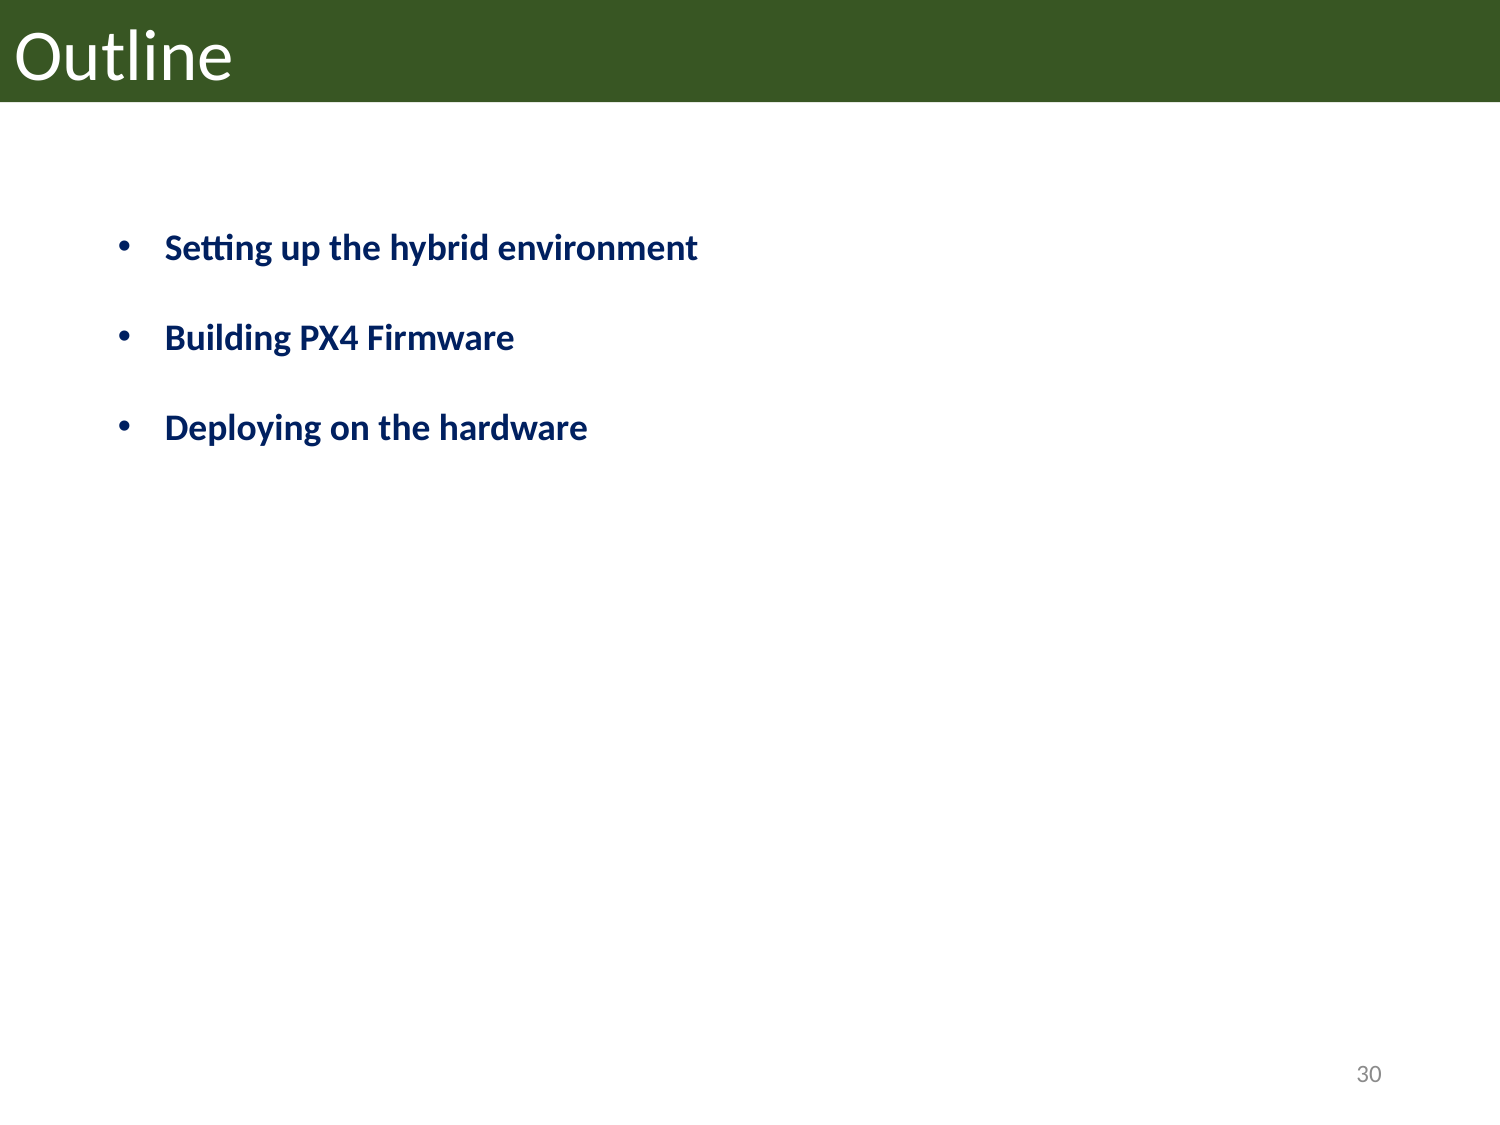

Outline

Setting up the hybrid environment
Building PX4 Firmware
Deploying on the hardware

30